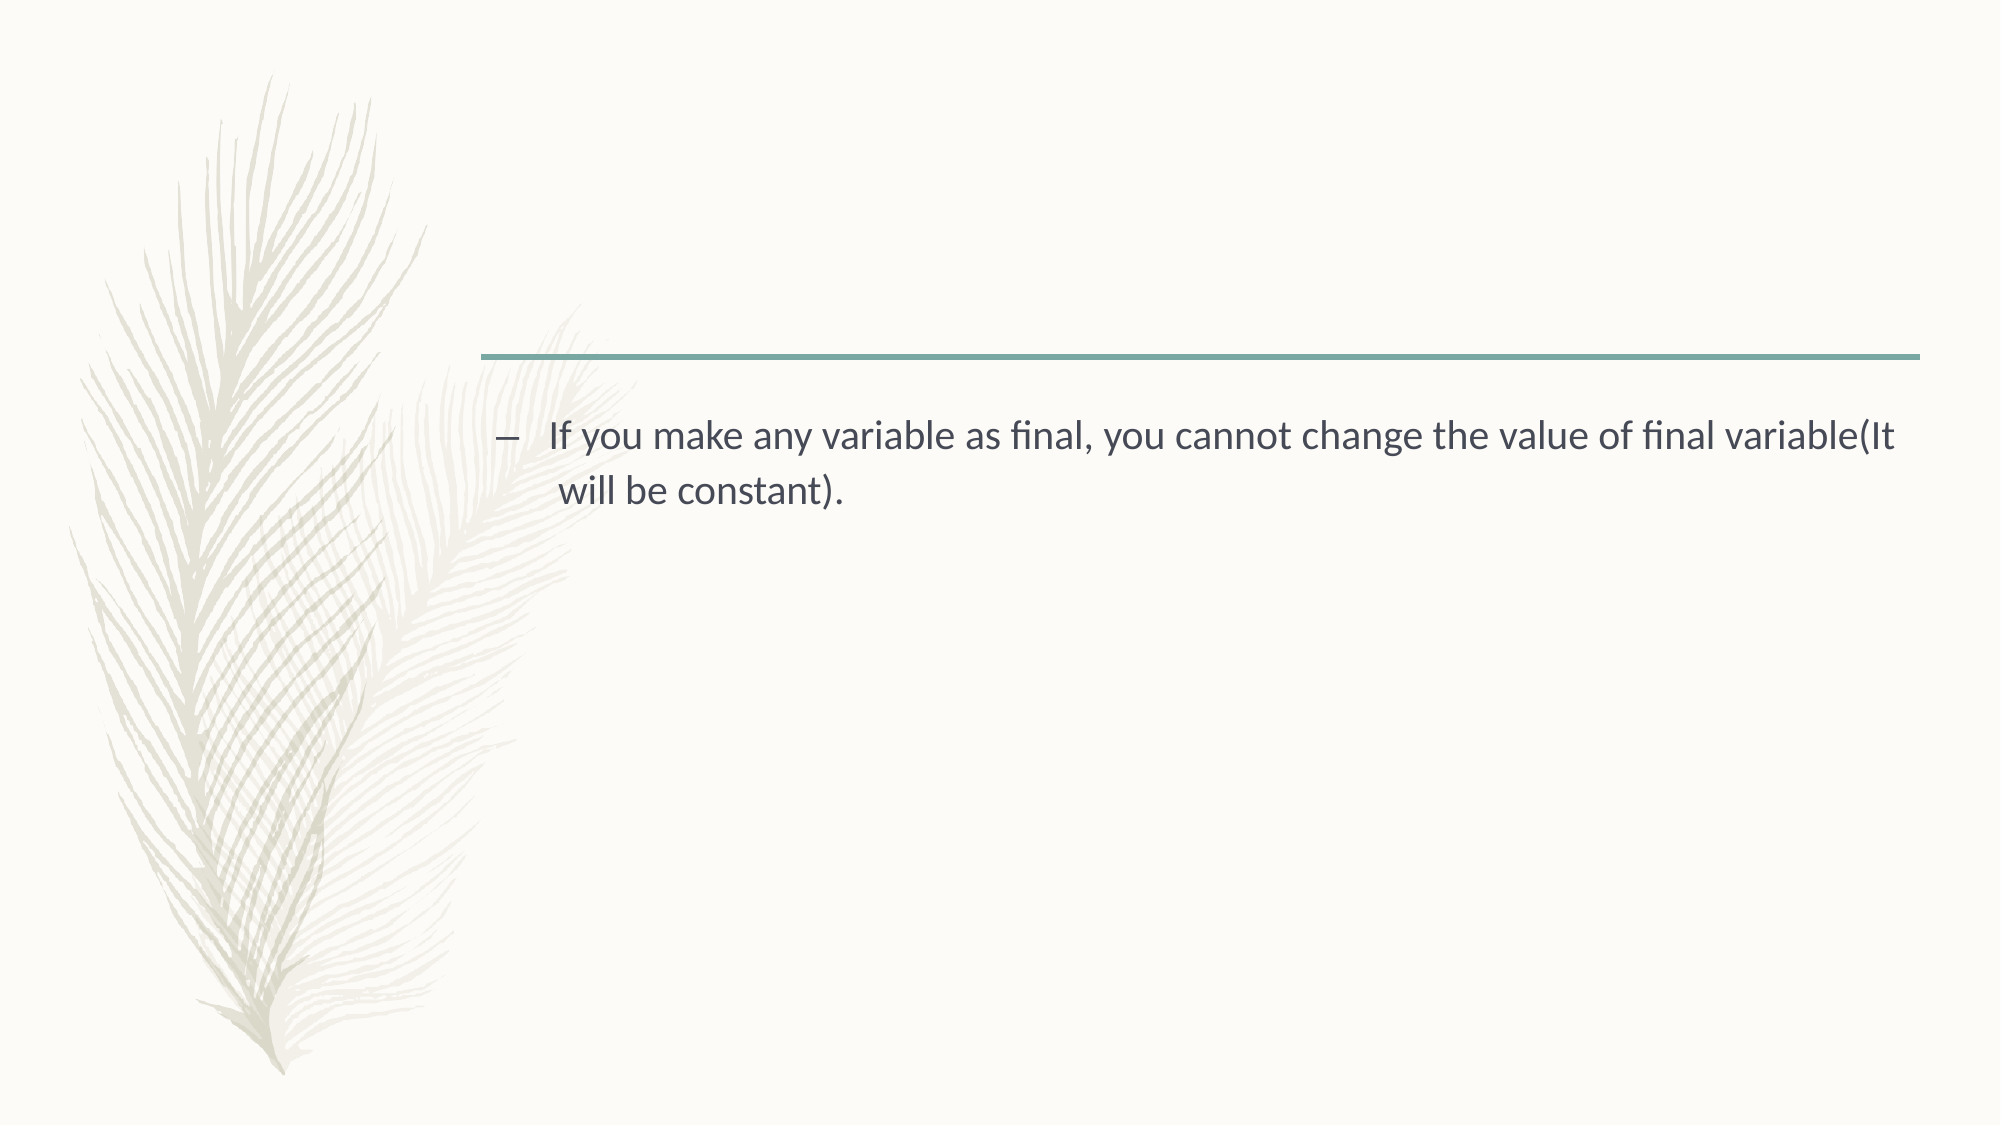

–	If you make any variable as final, you cannot change the value of final variable(It  will be constant).